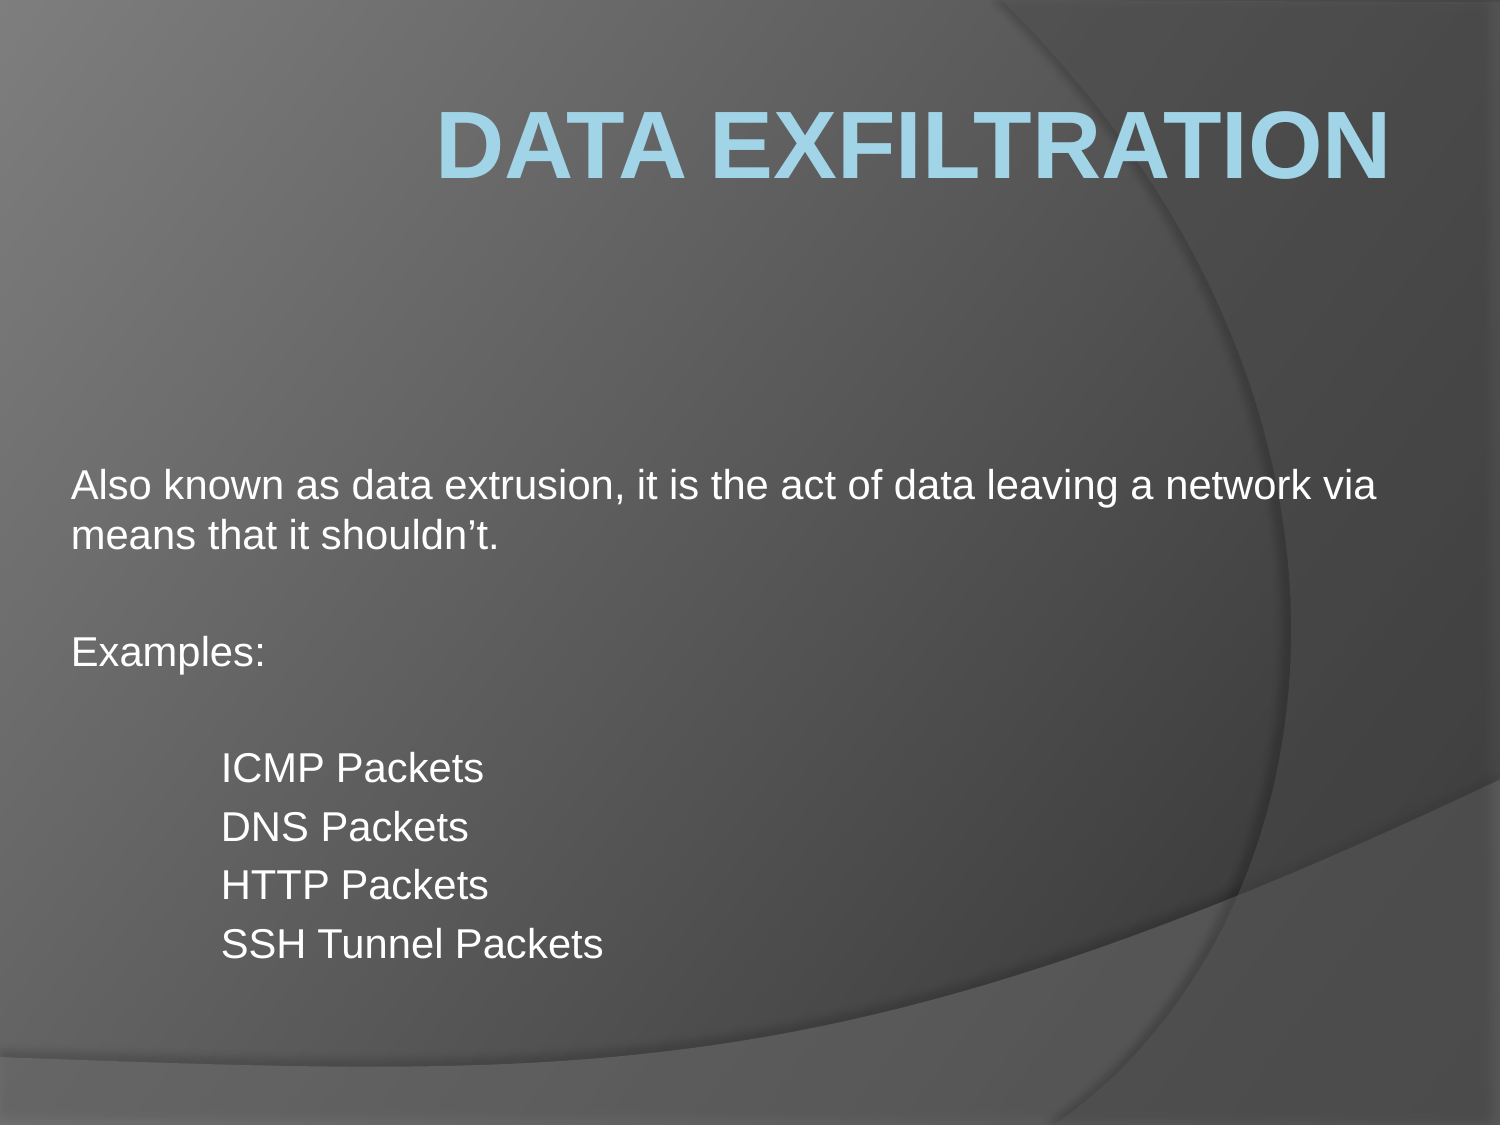

# Data Exfiltration
Also known as data extrusion, it is the act of data leaving a network via means that it shouldn’t.

Examples:

	ICMP Packets
	DNS Packets
	HTTP Packets
	SSH Tunnel Packets